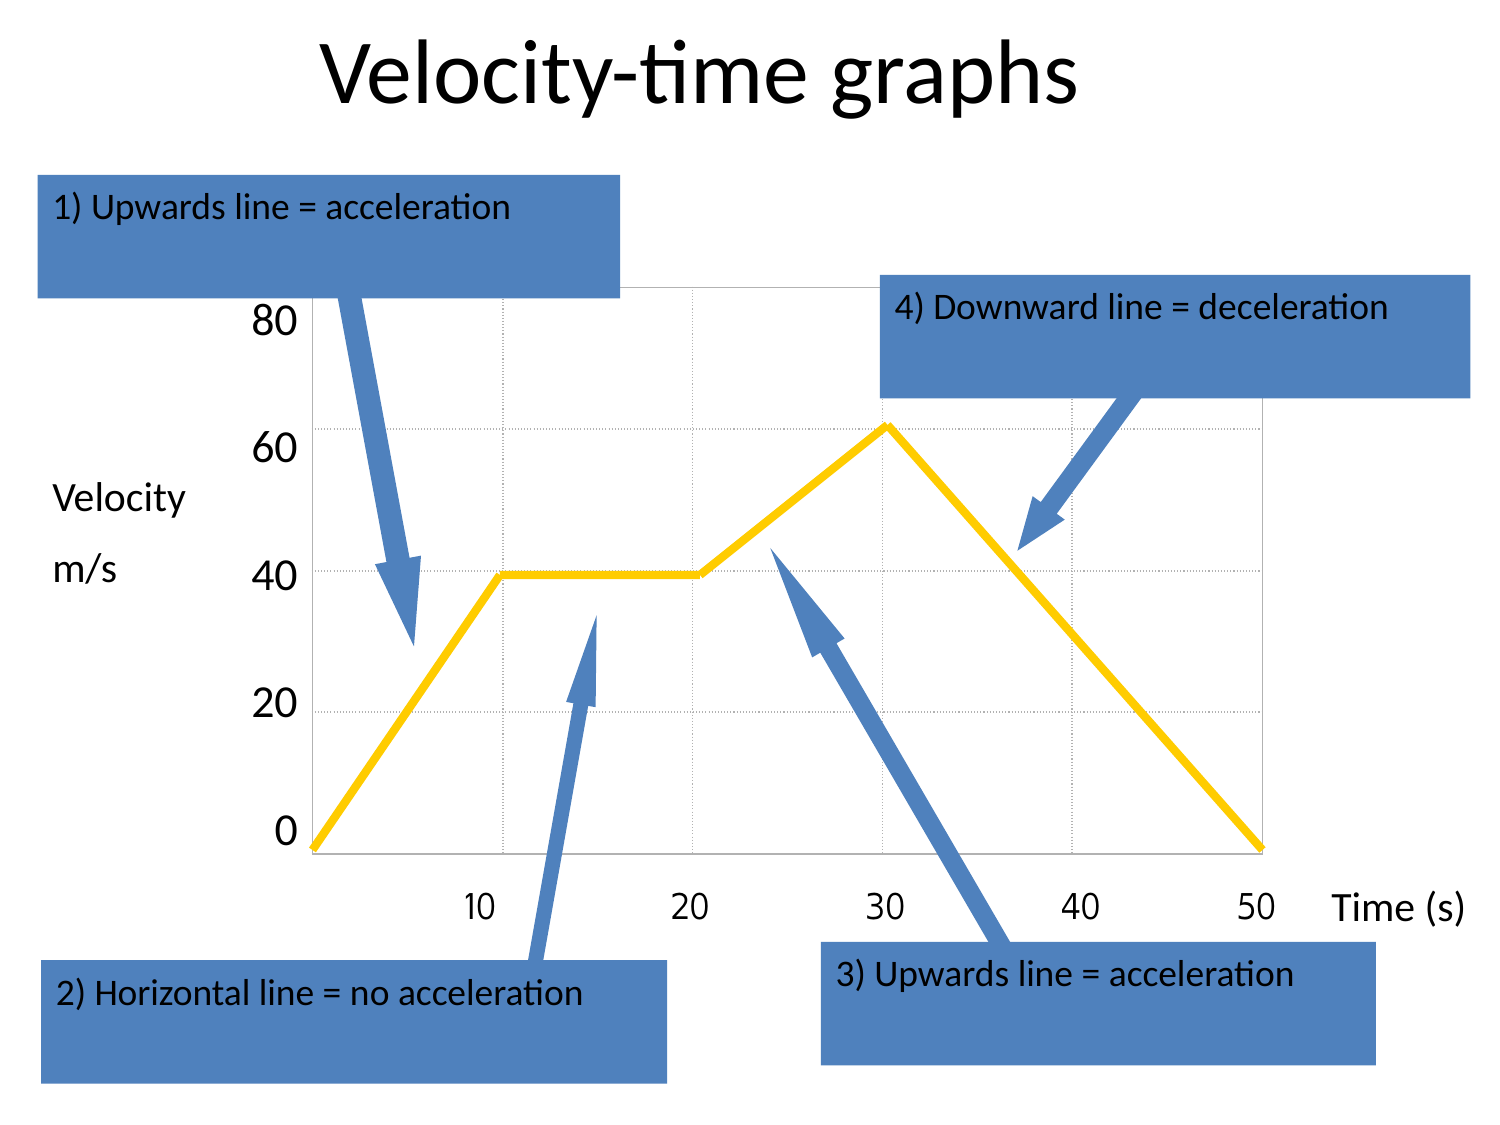

# Velocity-time graphs
1) Upwards line = acceleration

80
60
40
20
0
4) Downward line = deceleration

|  |  |  |  |  |
| --- | --- | --- | --- | --- |
|  |  |  |  |  |
|  |  |  |  |  |
|  |  |  |  |  |

Velocity
m/s

3) Upwards line = acceleration

2) Horizontal line = no acceleration

Time (s)
10	     20	         30	             40	  50